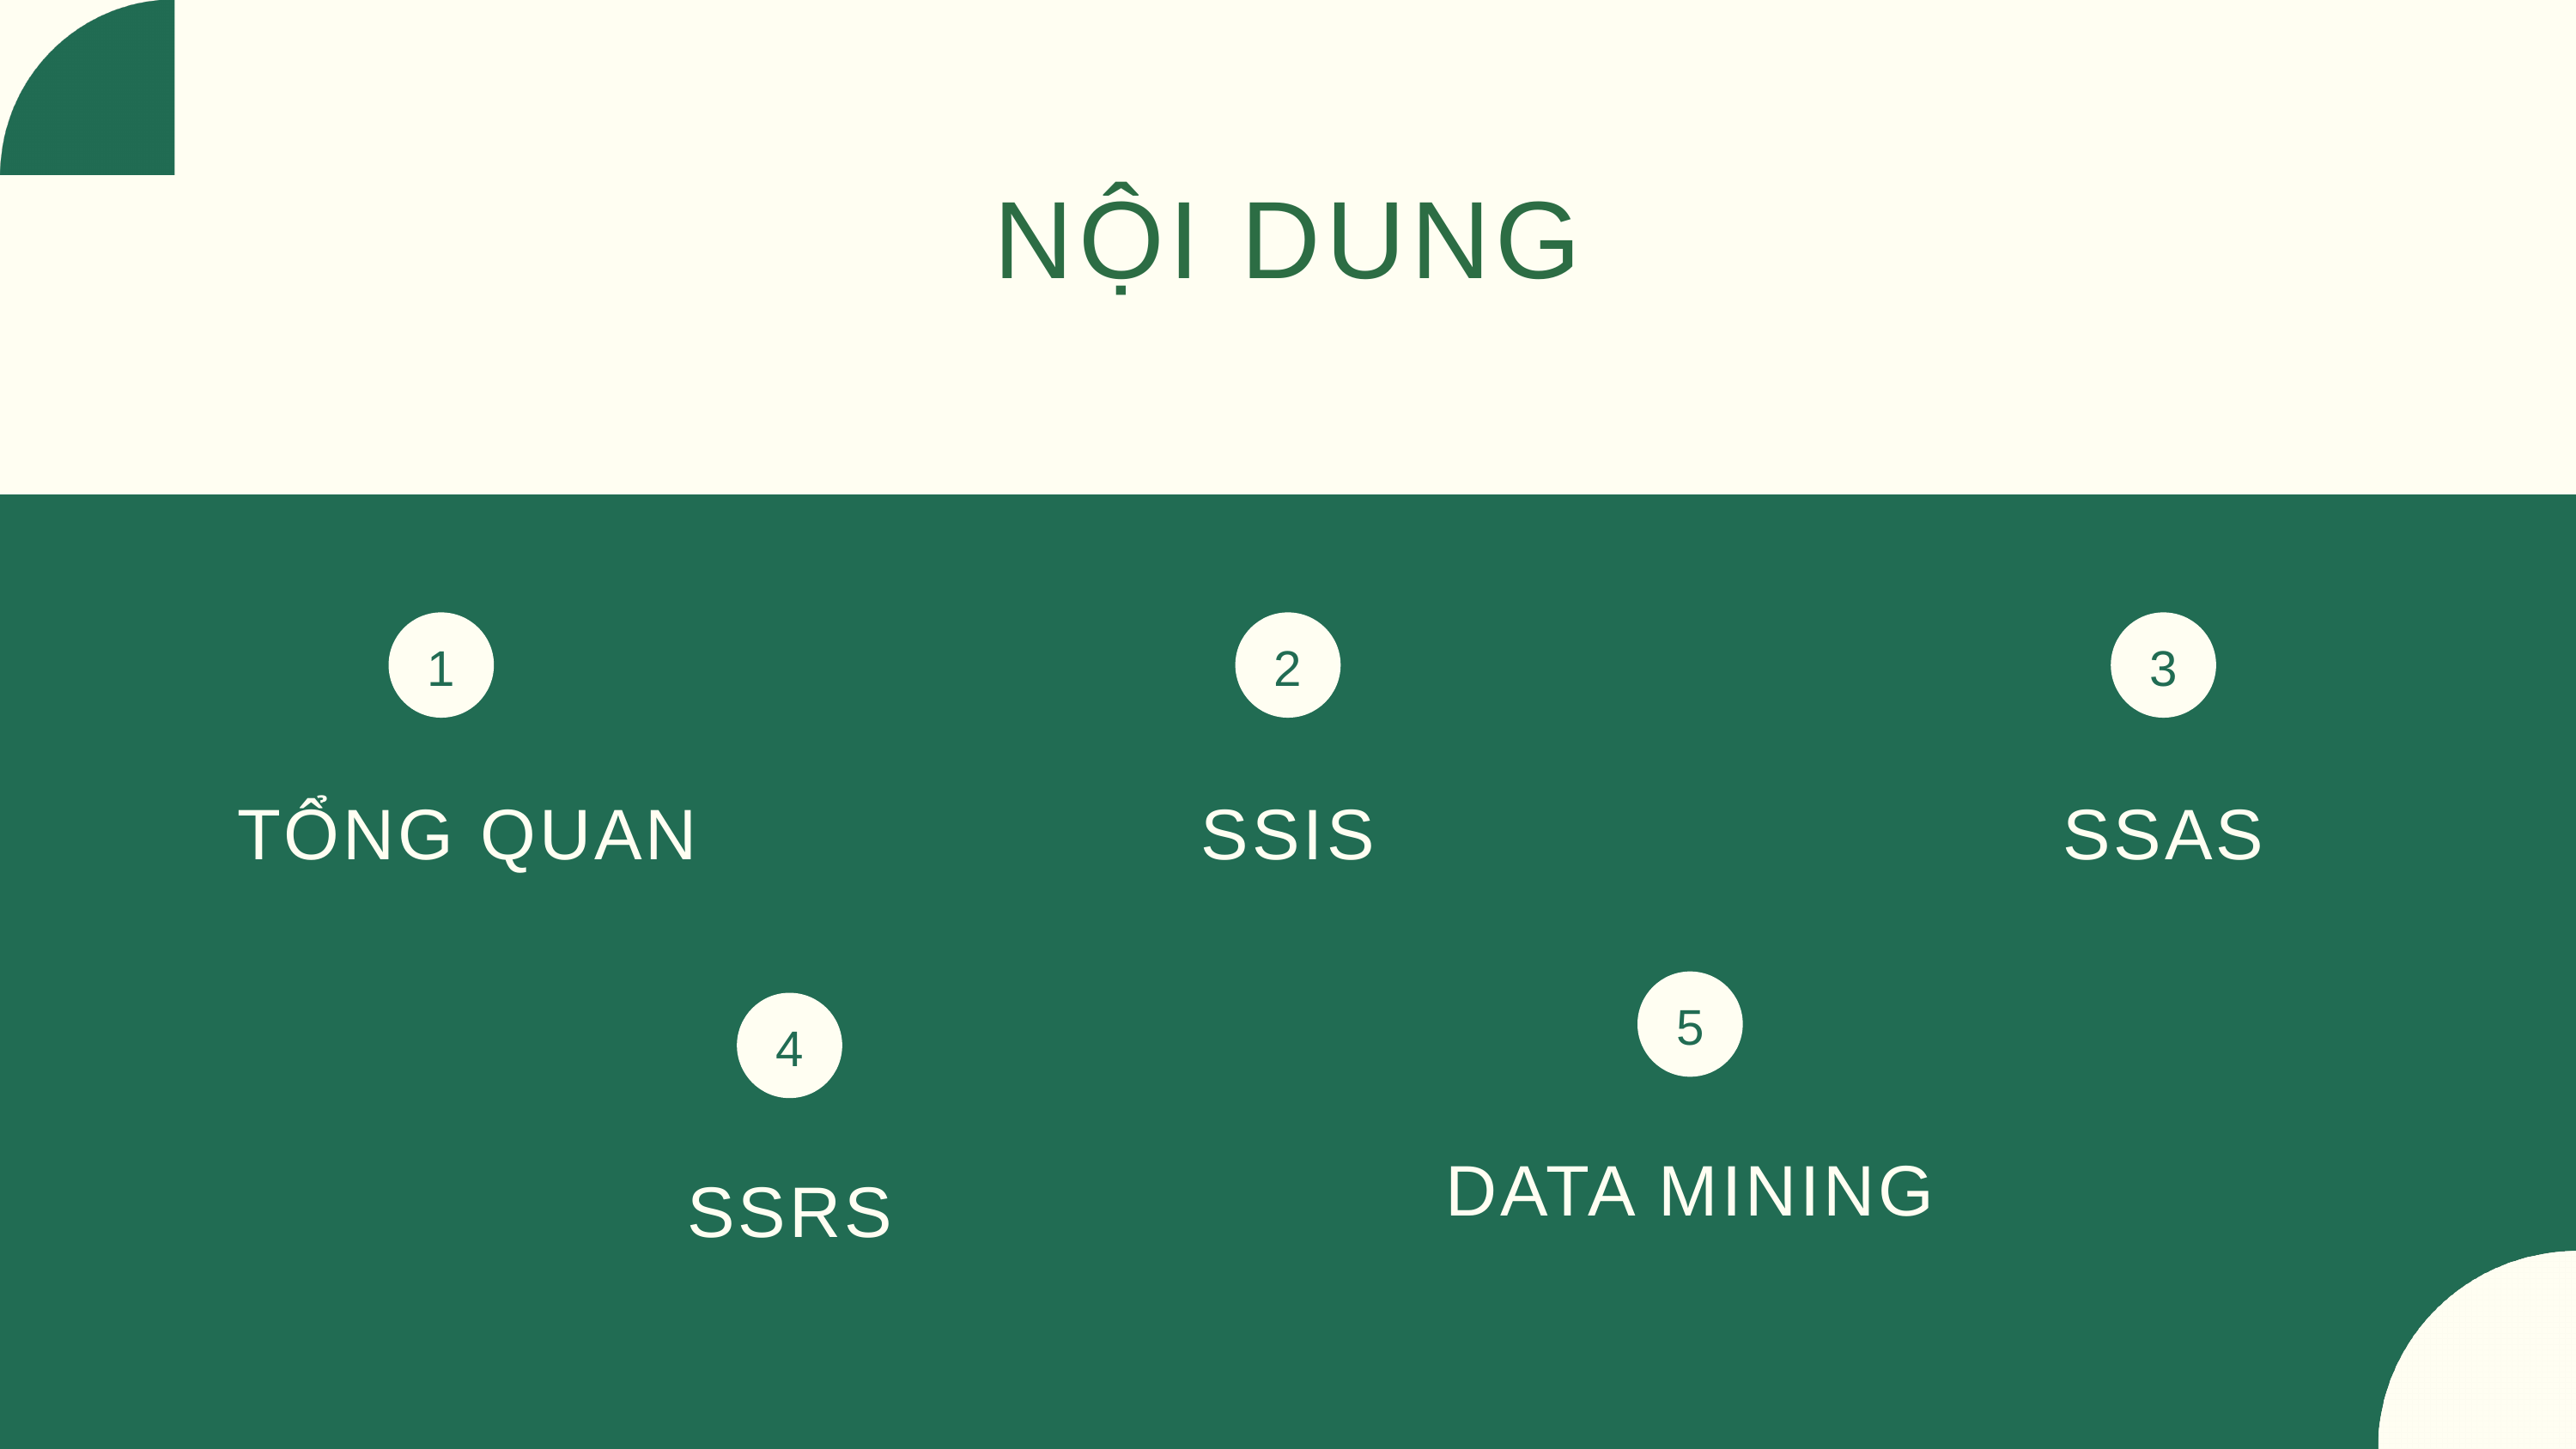

NỘI DUNG

1

2

3
TỔNG QUAN
SSIS
SSAS

5

4
DATA MINING
SSRS